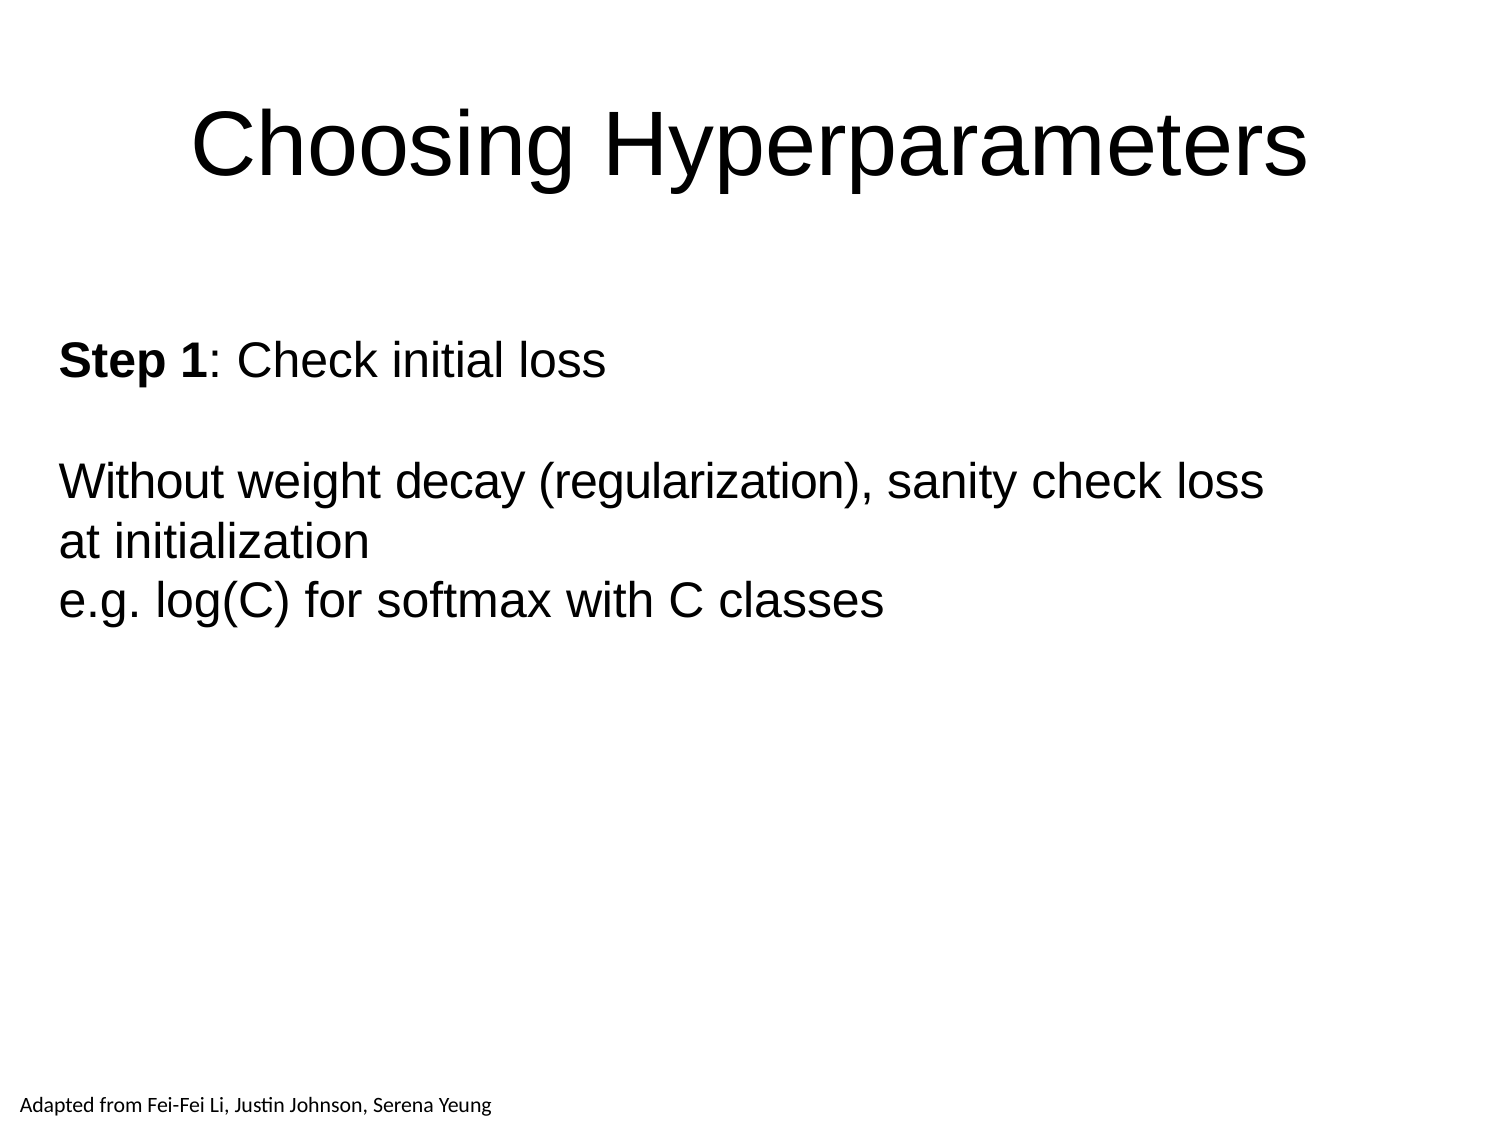

# Choosing Hyperparameters
Step 1: Check initial loss

Without weight decay (regularization), sanity check loss at initialization
e.g. log(C) for softmax with C classes
April 25, 2019
Fei-Fei Li & Justin Johnson & Serena Yeung
100
Lecture 7 -
Fei-Fei Li & Justin Johnson & Serena Yeung	Lecture 7 -	April 24, 2018
Adapted from Fei-Fei Li, Justin Johnson, Serena Yeung